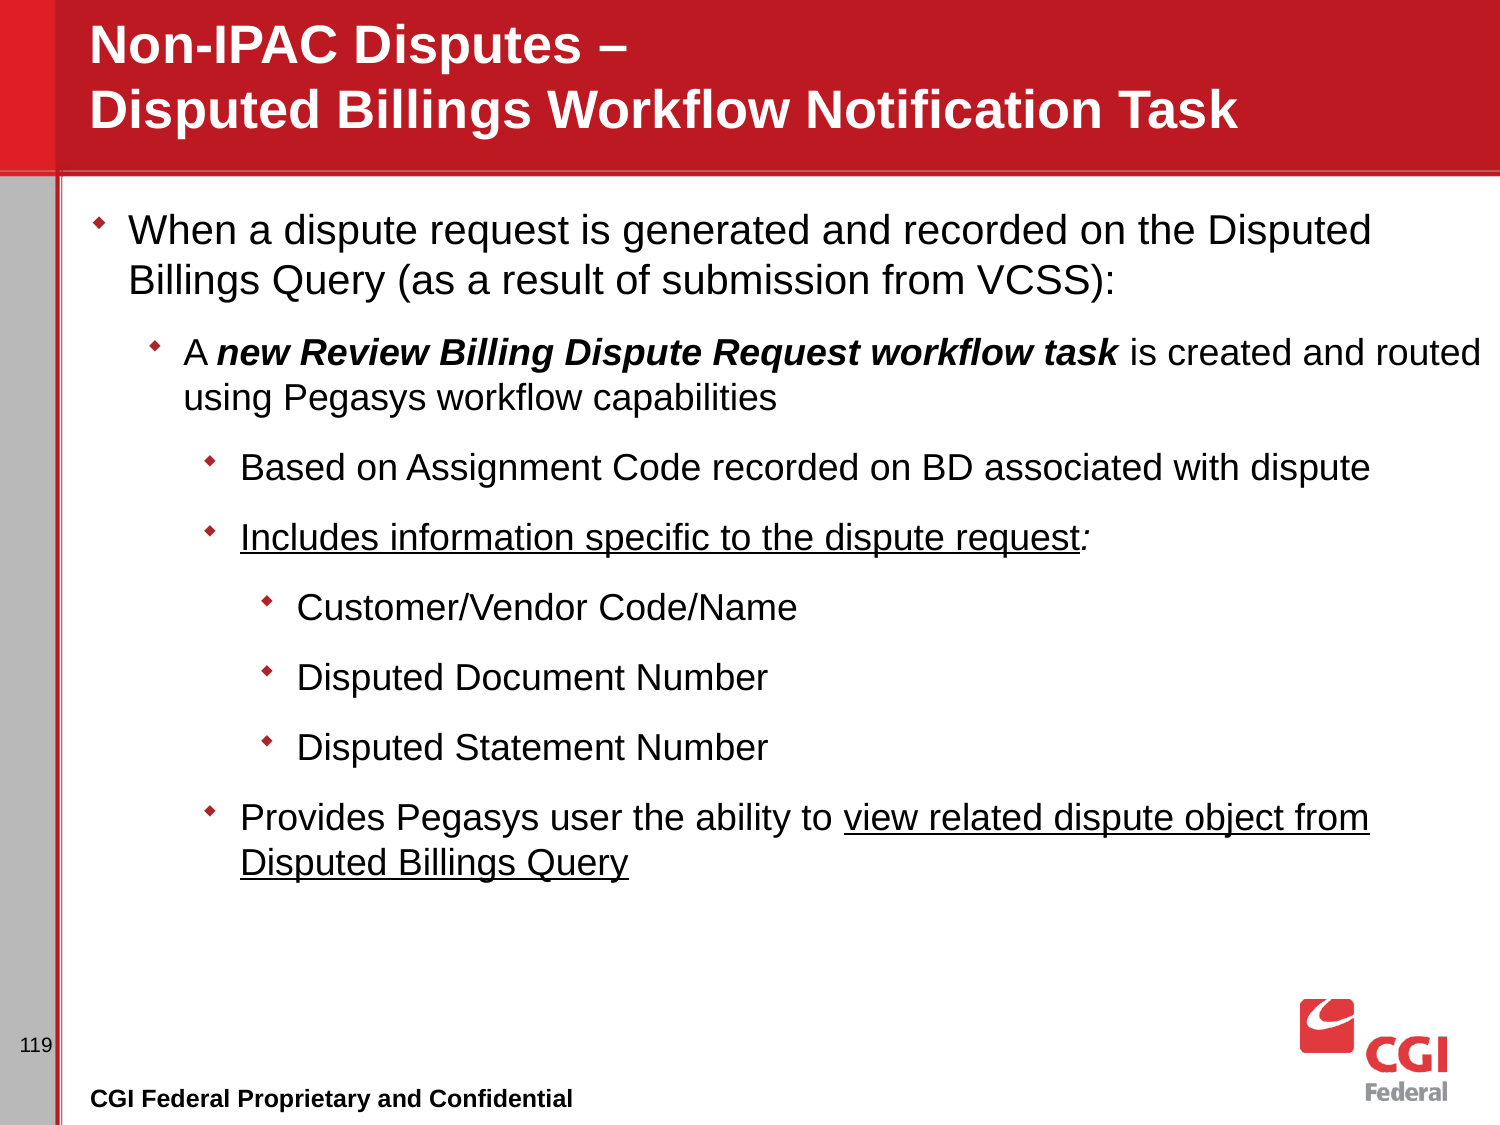

# Non-IPAC Disputes – Disputed Billings Workflow Notification Task
When a dispute request is generated and recorded on the Disputed Billings Query (as a result of submission from VCSS):
A new Review Billing Dispute Request workflow task is created and routed using Pegasys workflow capabilities
Based on Assignment Code recorded on BD associated with dispute
Includes information specific to the dispute request:
Customer/Vendor Code/Name
Disputed Document Number
Disputed Statement Number
Provides Pegasys user the ability to view related dispute object from Disputed Billings Query
119
CGI Federal Proprietary and Confidential